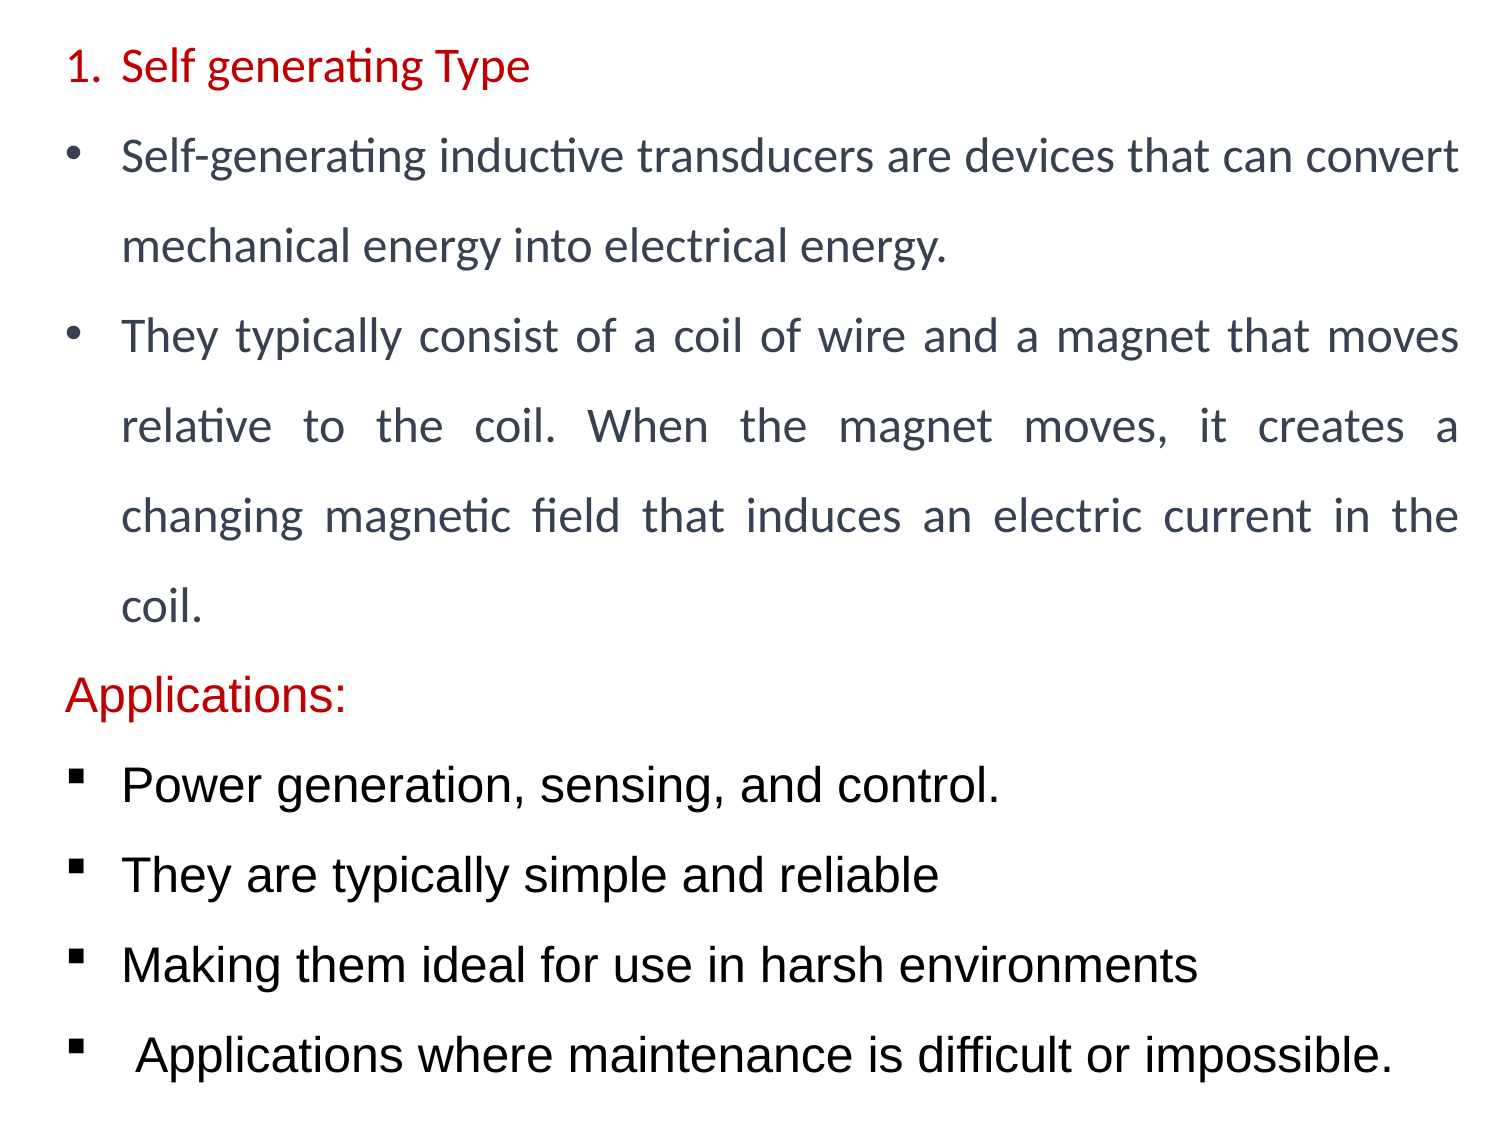

Self generating Type
Self-generating inductive transducers are devices that can convert mechanical energy into electrical energy.
They typically consist of a coil of wire and a magnet that moves relative to the coil. When the magnet moves, it creates a changing magnetic field that induces an electric current in the coil.
Applications:
Power generation, sensing, and control.
They are typically simple and reliable
Making them ideal for use in harsh environments
 Applications where maintenance is difficult or impossible.